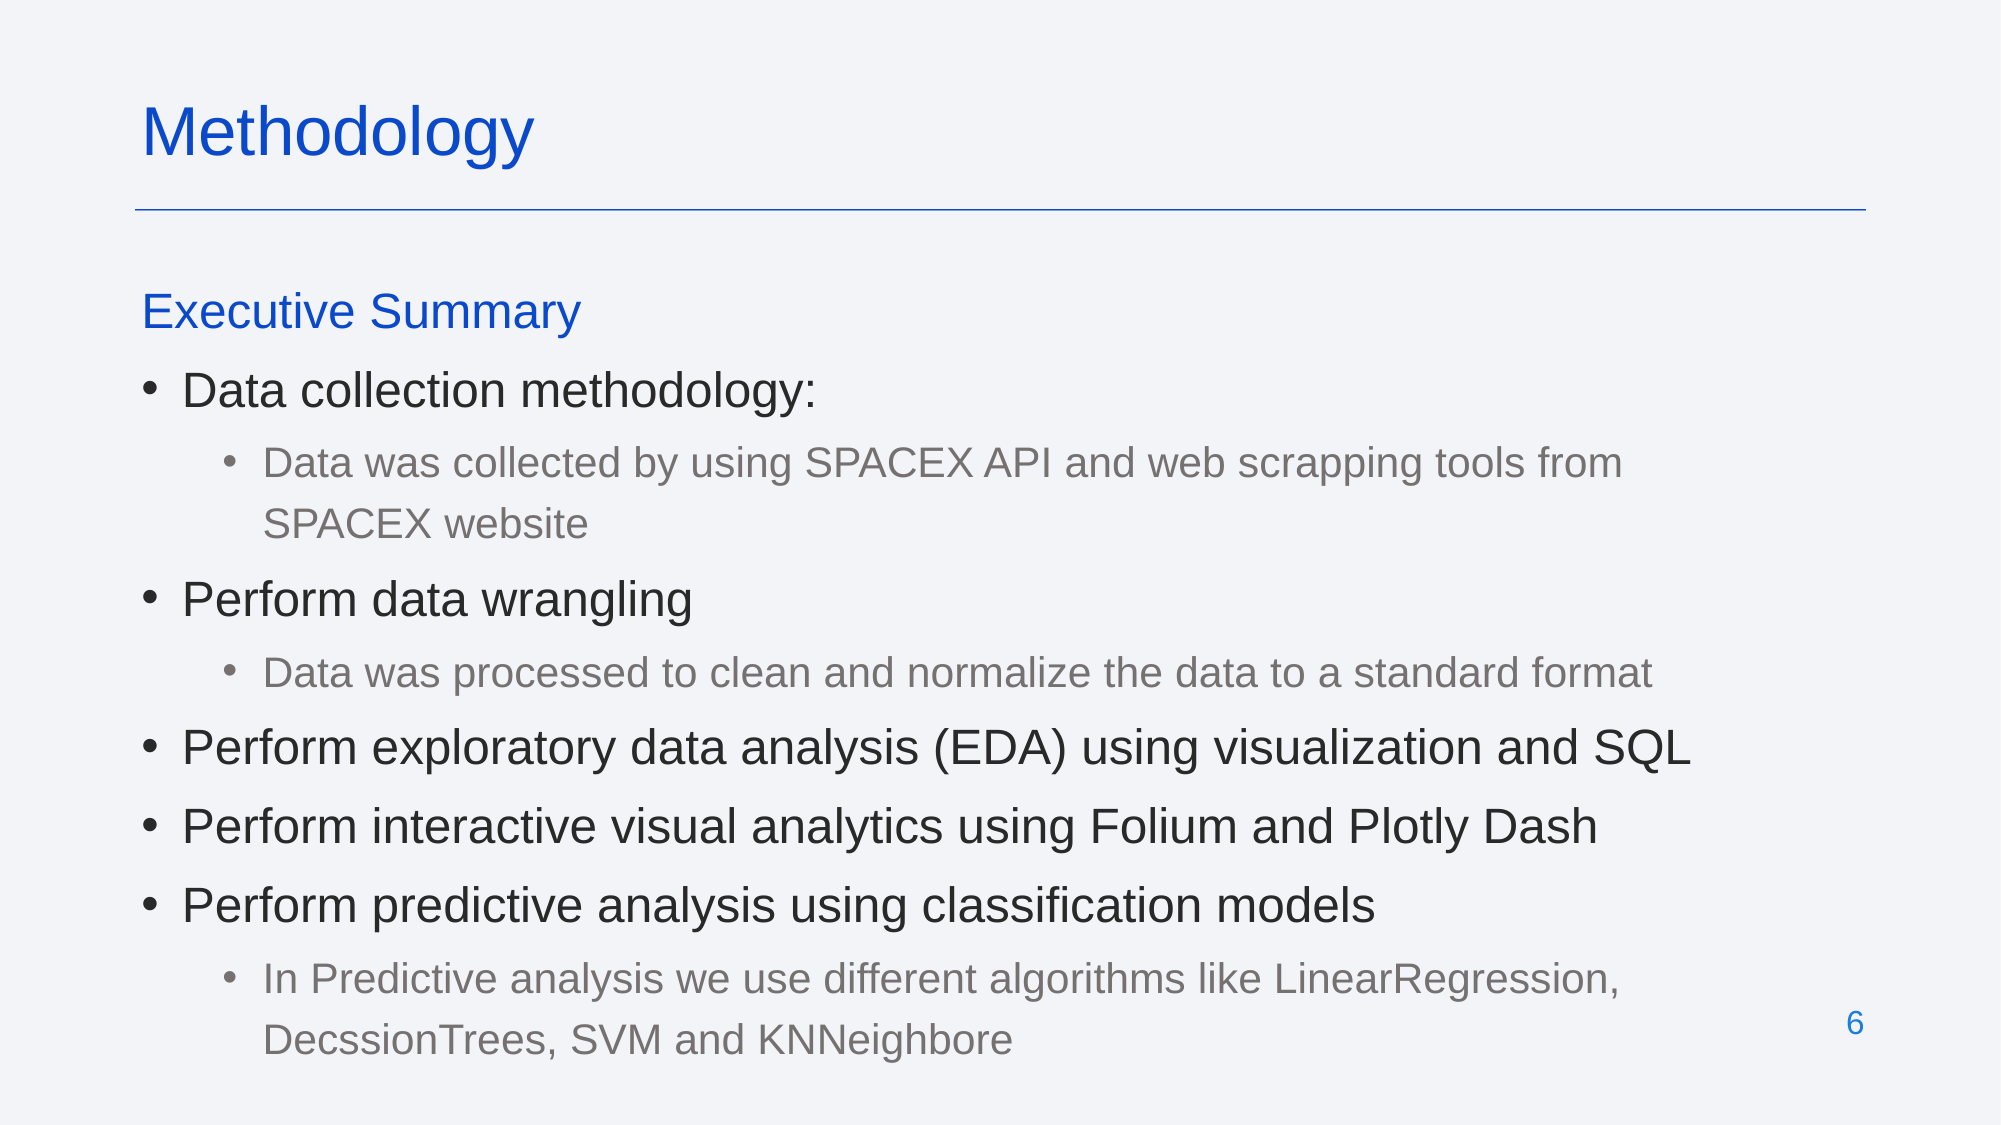

Methodology
Executive Summary
Data collection methodology:
Data was collected by using SPACEX API and web scrapping tools from SPACEX website
Perform data wrangling
Data was processed to clean and normalize the data to a standard format
Perform exploratory data analysis (EDA) using visualization and SQL
Perform interactive visual analytics using Folium and Plotly Dash
Perform predictive analysis using classification models
In Predictive analysis we use different algorithms like LinearRegression, DecssionTrees, SVM and KNNeighbore

6